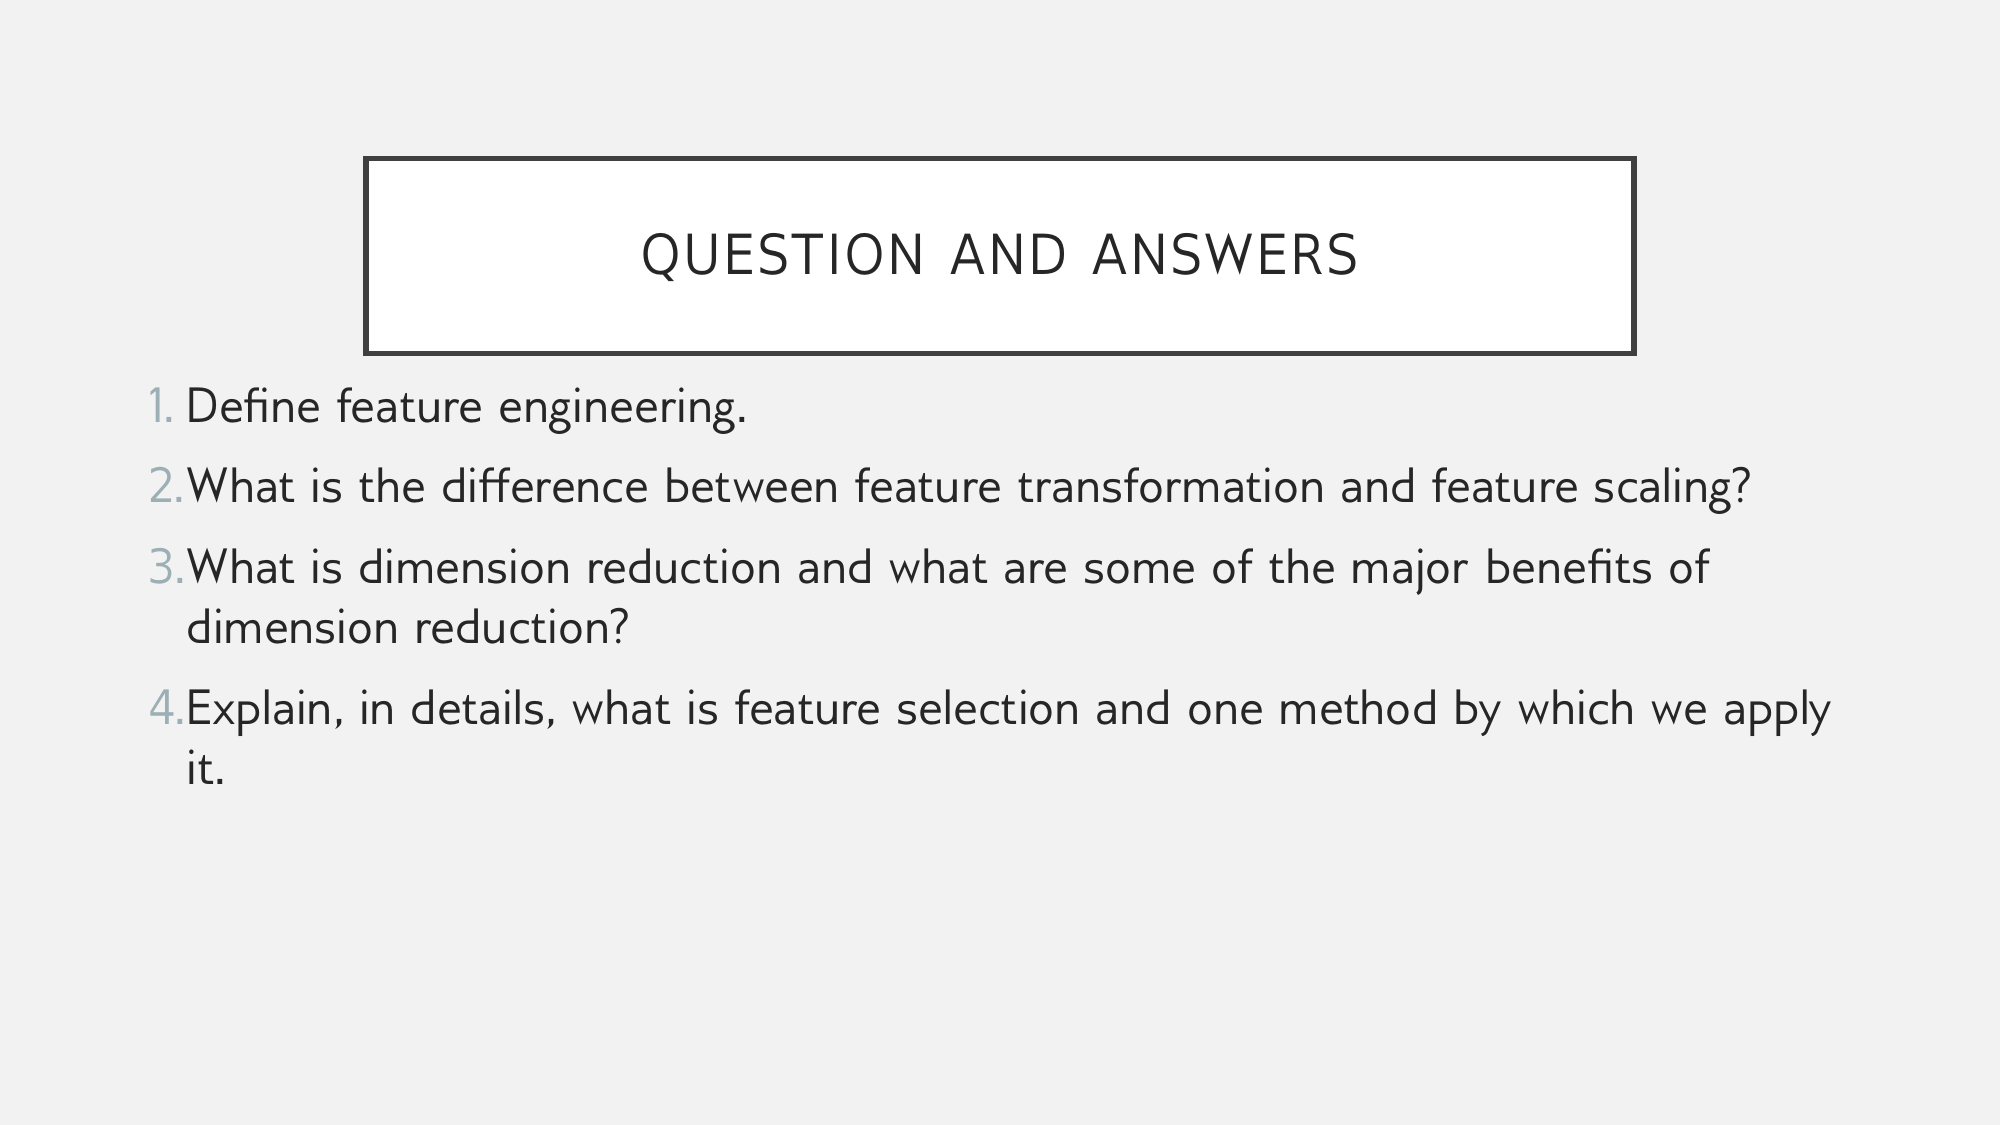

# Question and Answers
Define feature engineering.
What is the difference between feature transformation and feature scaling?
What is dimension reduction and what are some of the major benefits of dimension reduction?
Explain, in details, what is feature selection and one method by which we apply it.